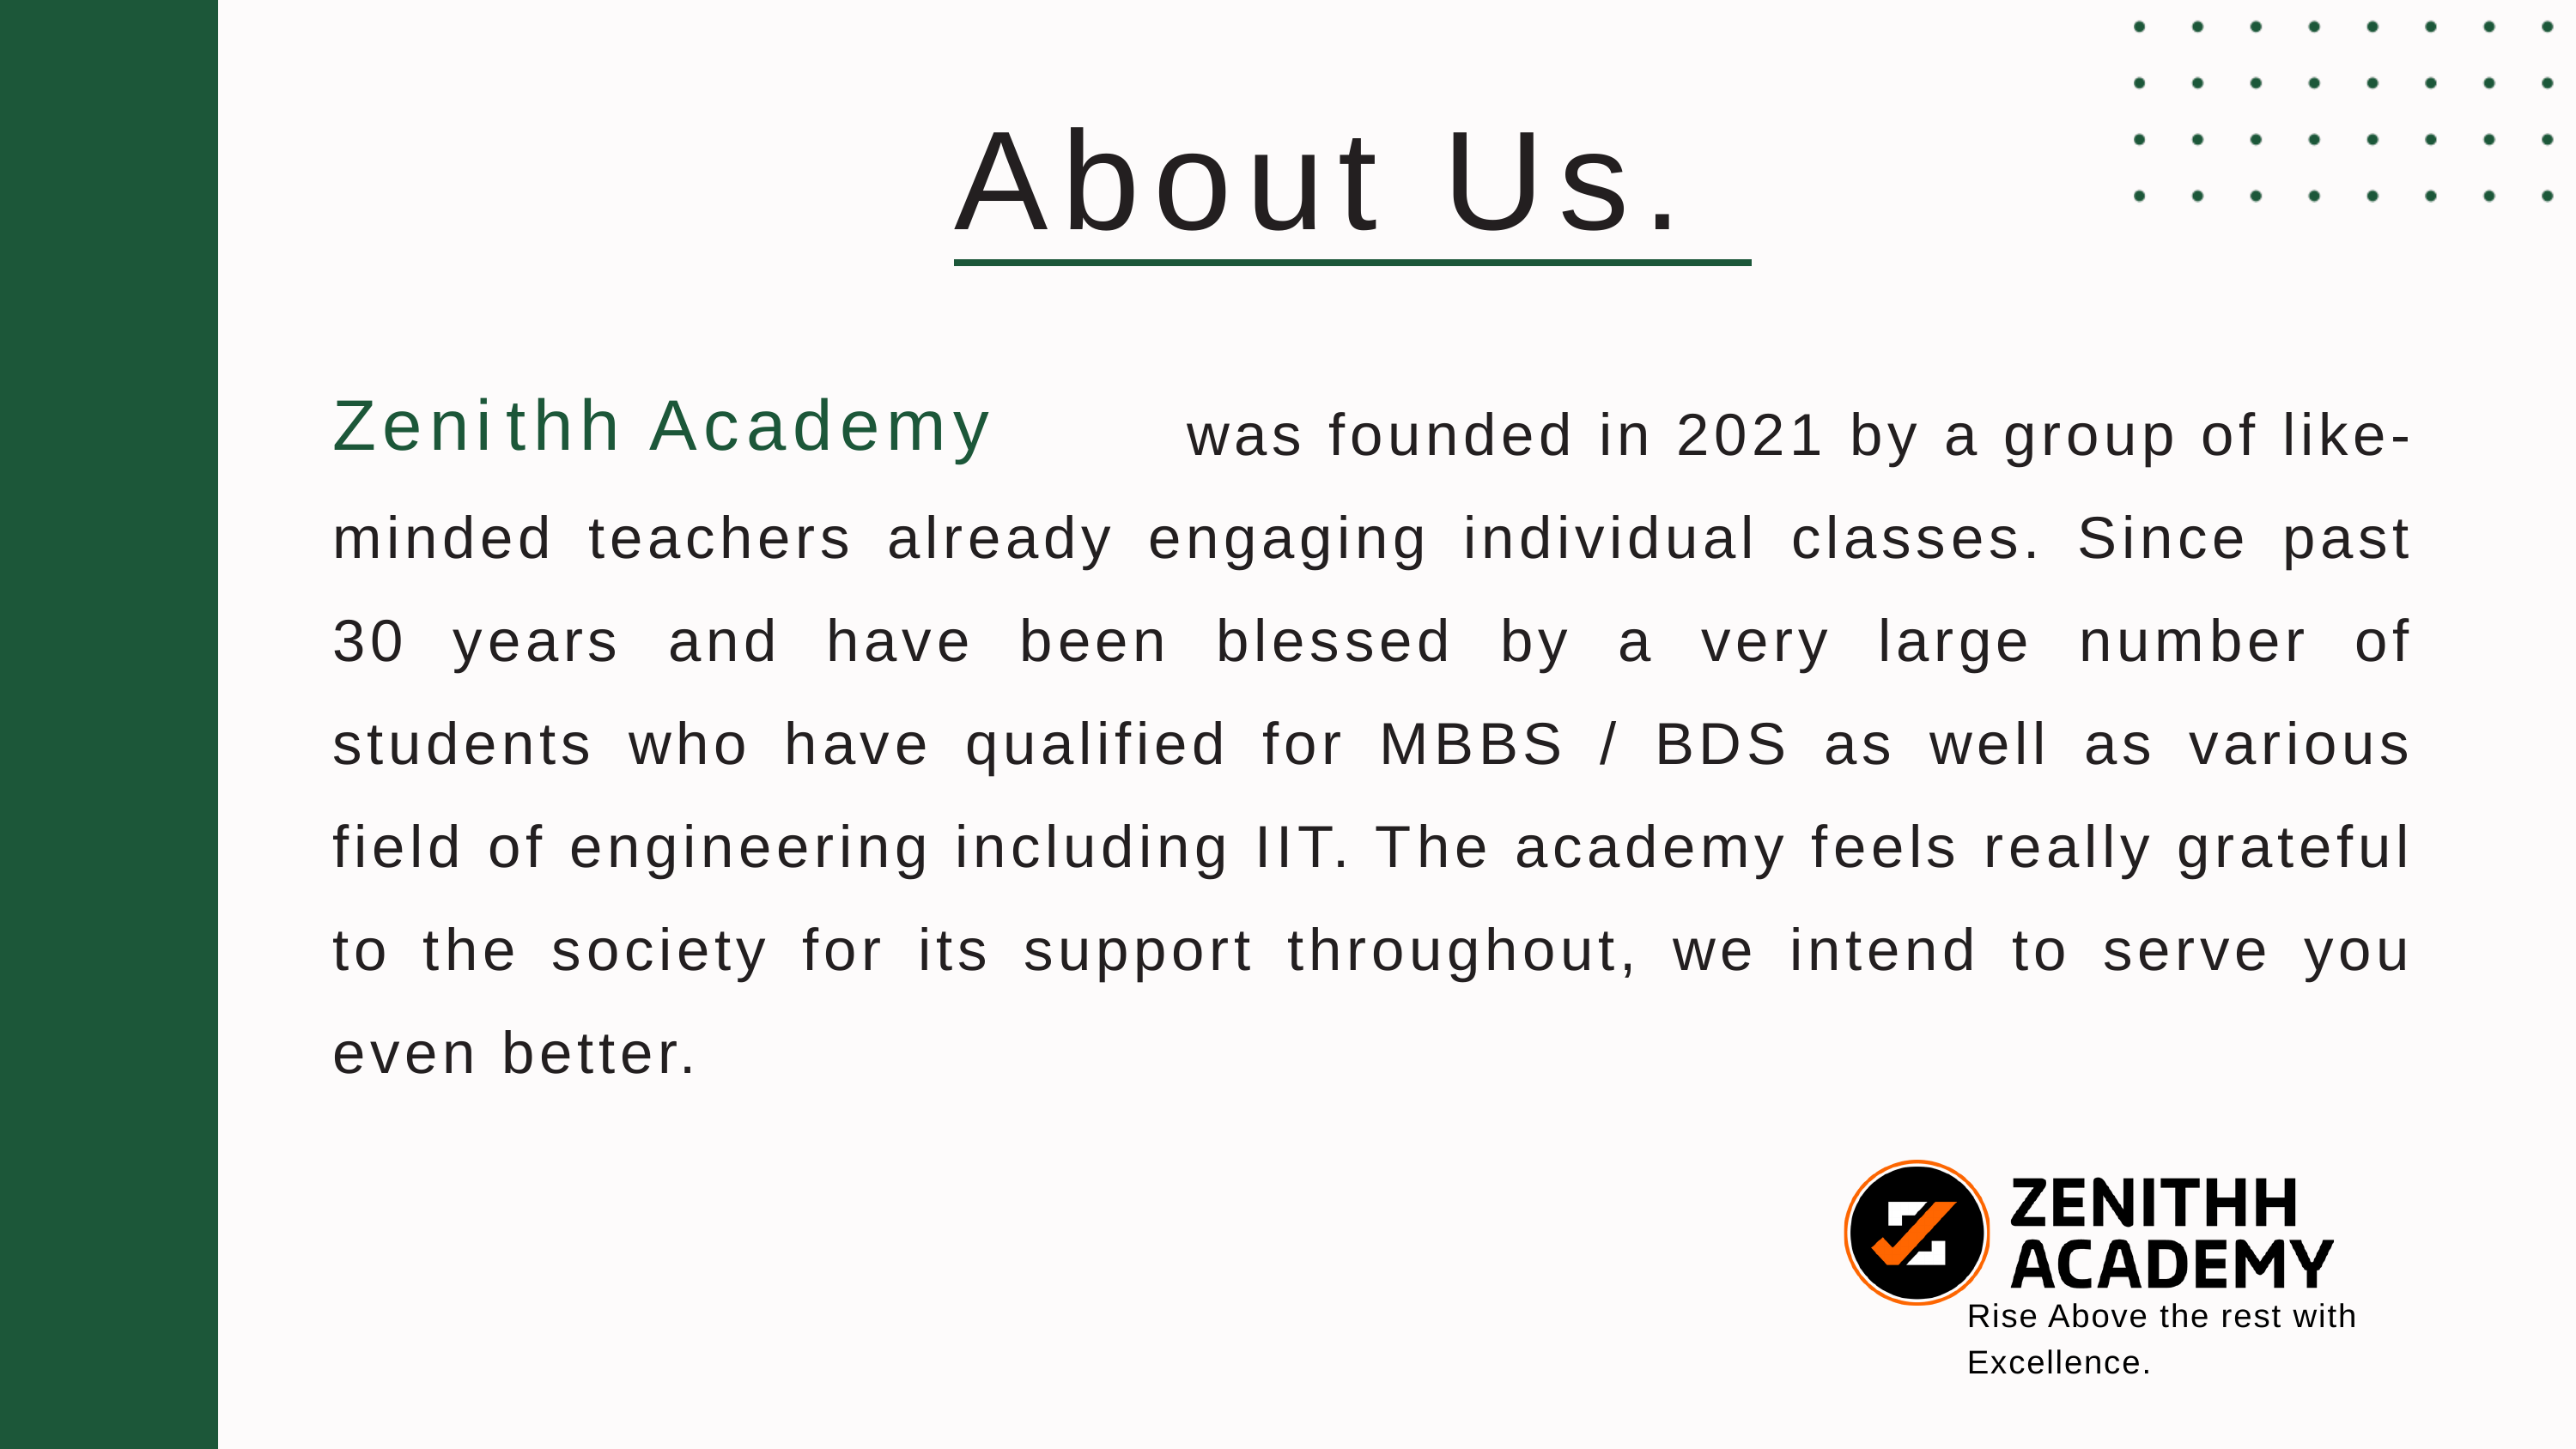

About Us.

                                       was founded in 2021 by a group of like-minded teachers already engaging individual classes. Since past 30 years and have been blessed by a very large number of students who have qualified for MBBS / BDS as well as various field of engineering including IIT. The academy feels really grateful to the society for its support throughout, we intend to serve you even better.

Zeni﻿thh Academy

Rise Above the rest with Excellence.